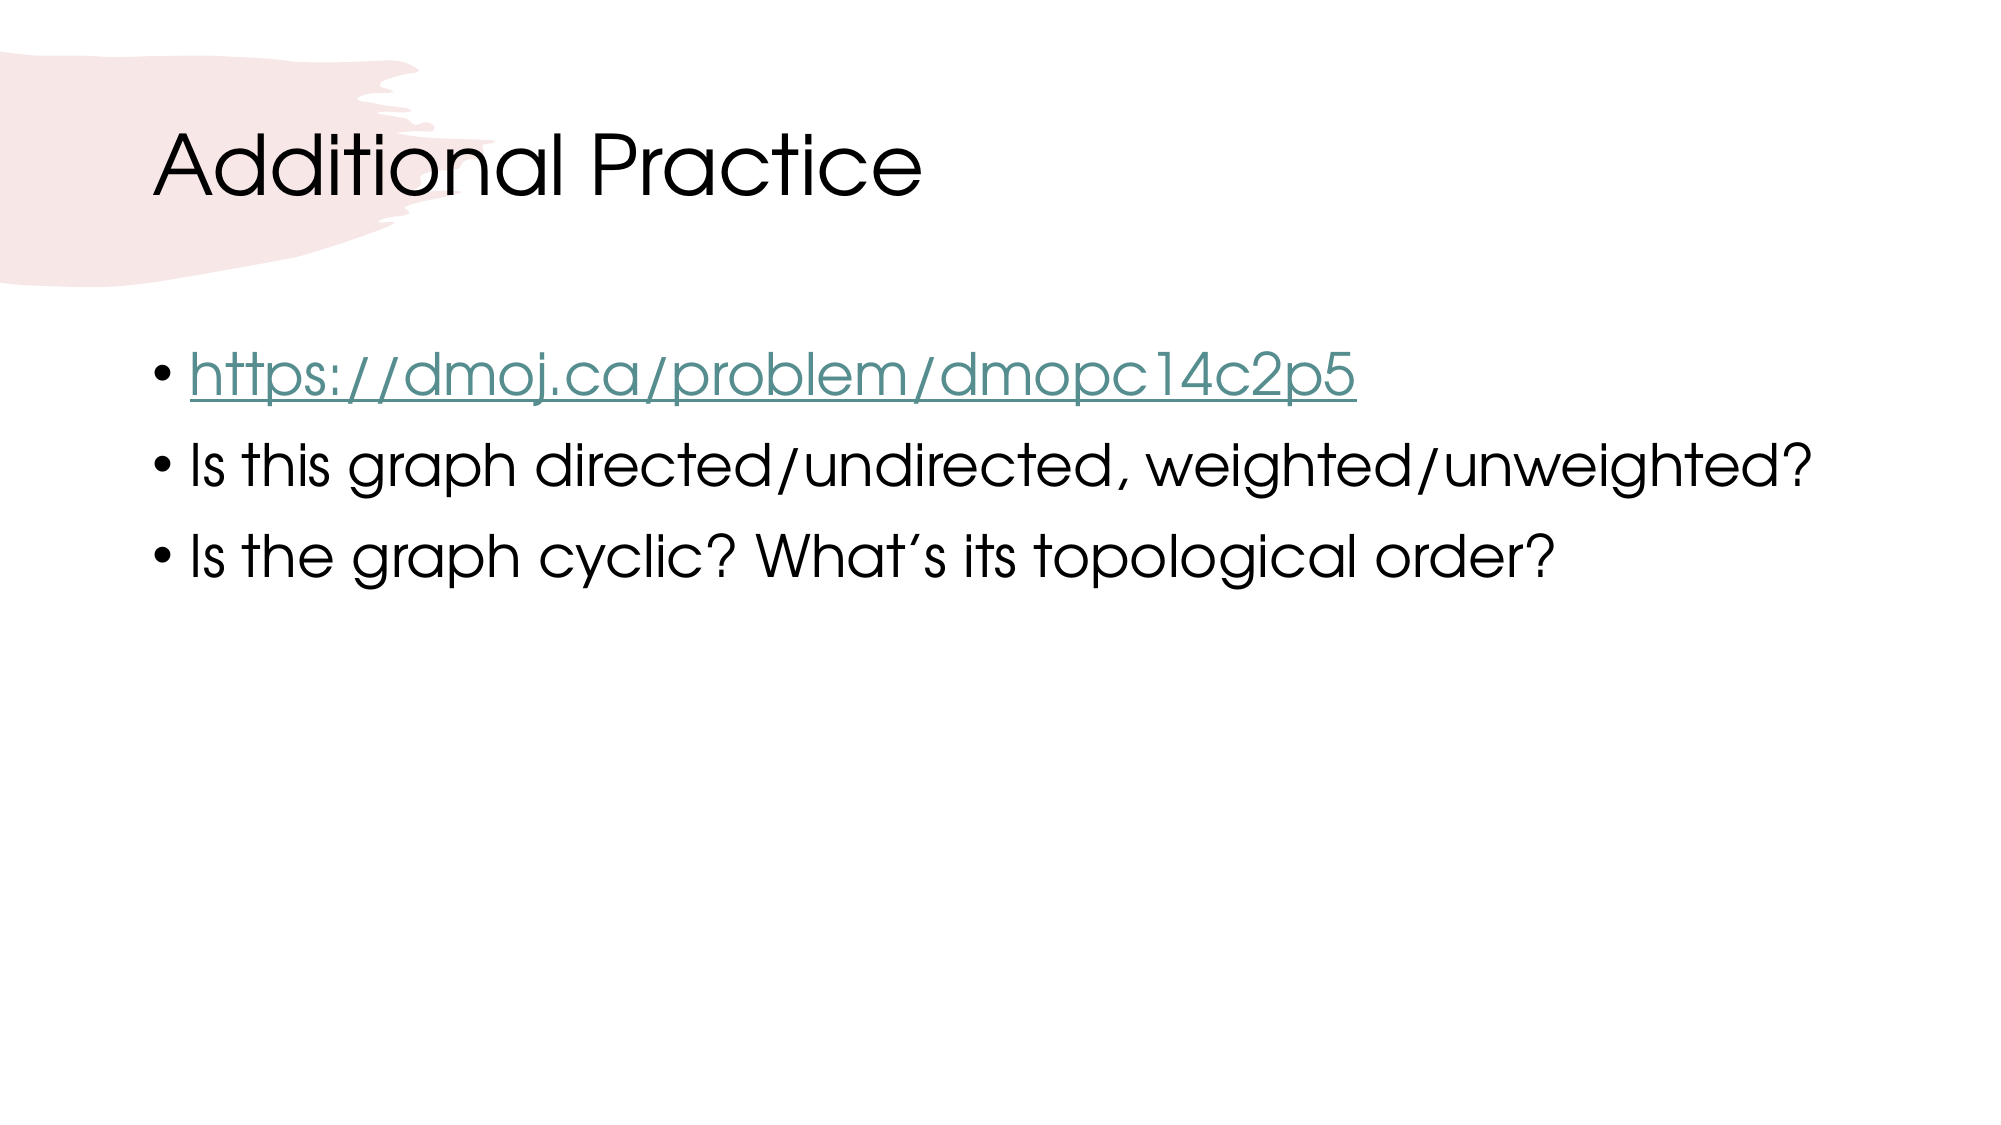

# Additional Practice
https://dmoj.ca/problem/dmopc14c2p5
Is this graph directed/undirected, weighted/unweighted?
Is the graph cyclic? What’s its topological order?